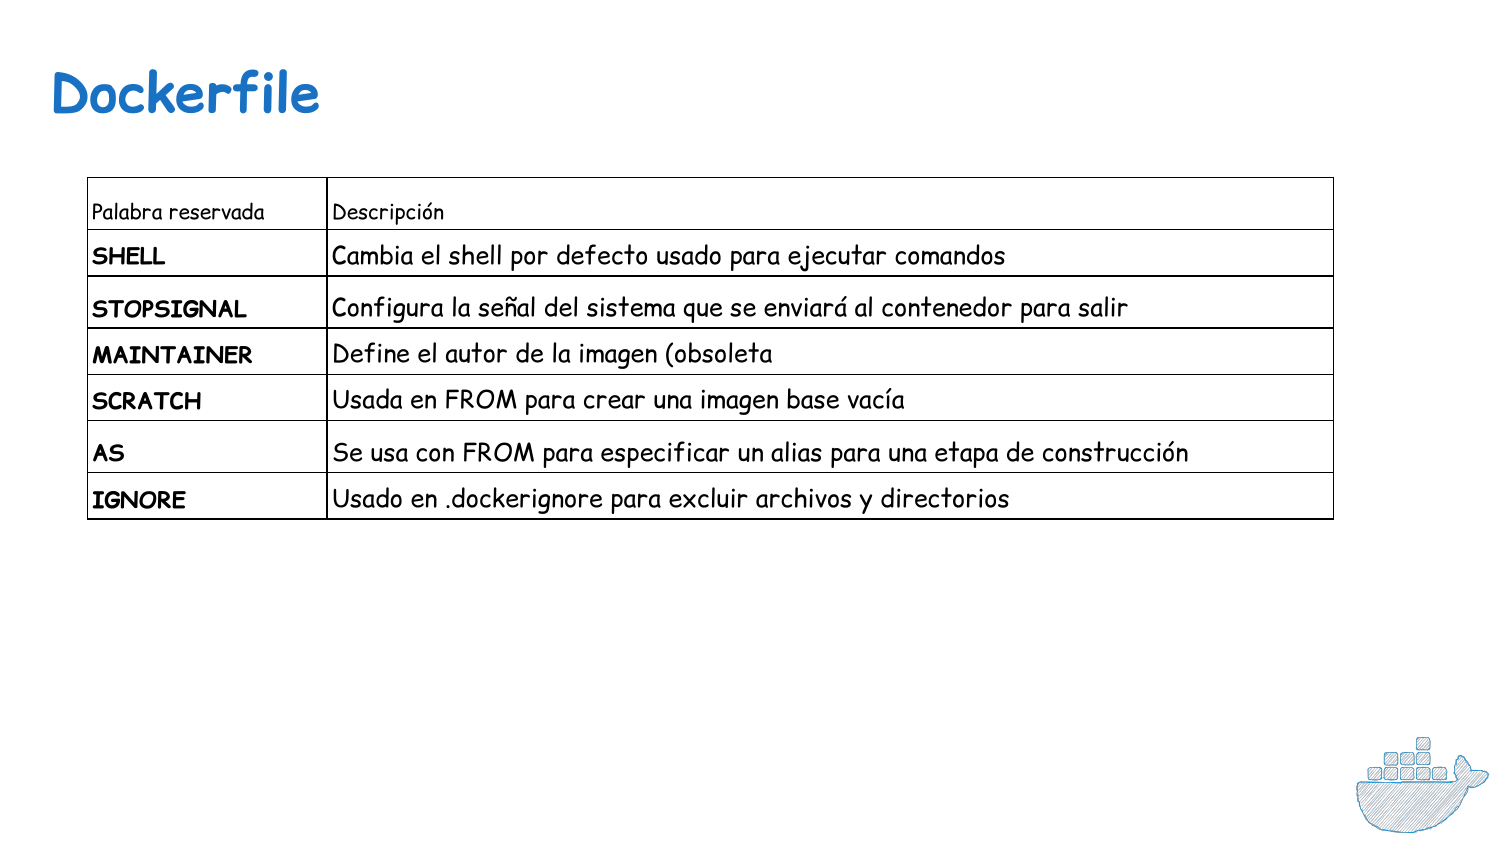

Dockerfile
| Palabra reservada | Descripción |
| --- | --- |
| SHELL | Cambia el shell por defecto usado para ejecutar comandos |
| STOPSIGNAL | Configura la señal del sistema que se enviará al contenedor para salir |
| MAINTAINER | Define el autor de la imagen (obsoleta |
| SCRATCH | Usada en FROM para crear una imagen base vacía |
| AS | Se usa con FROM para especificar un alias para una etapa de construcción |
| IGNORE | Usado en .dockerignore para excluir archivos y directorios |